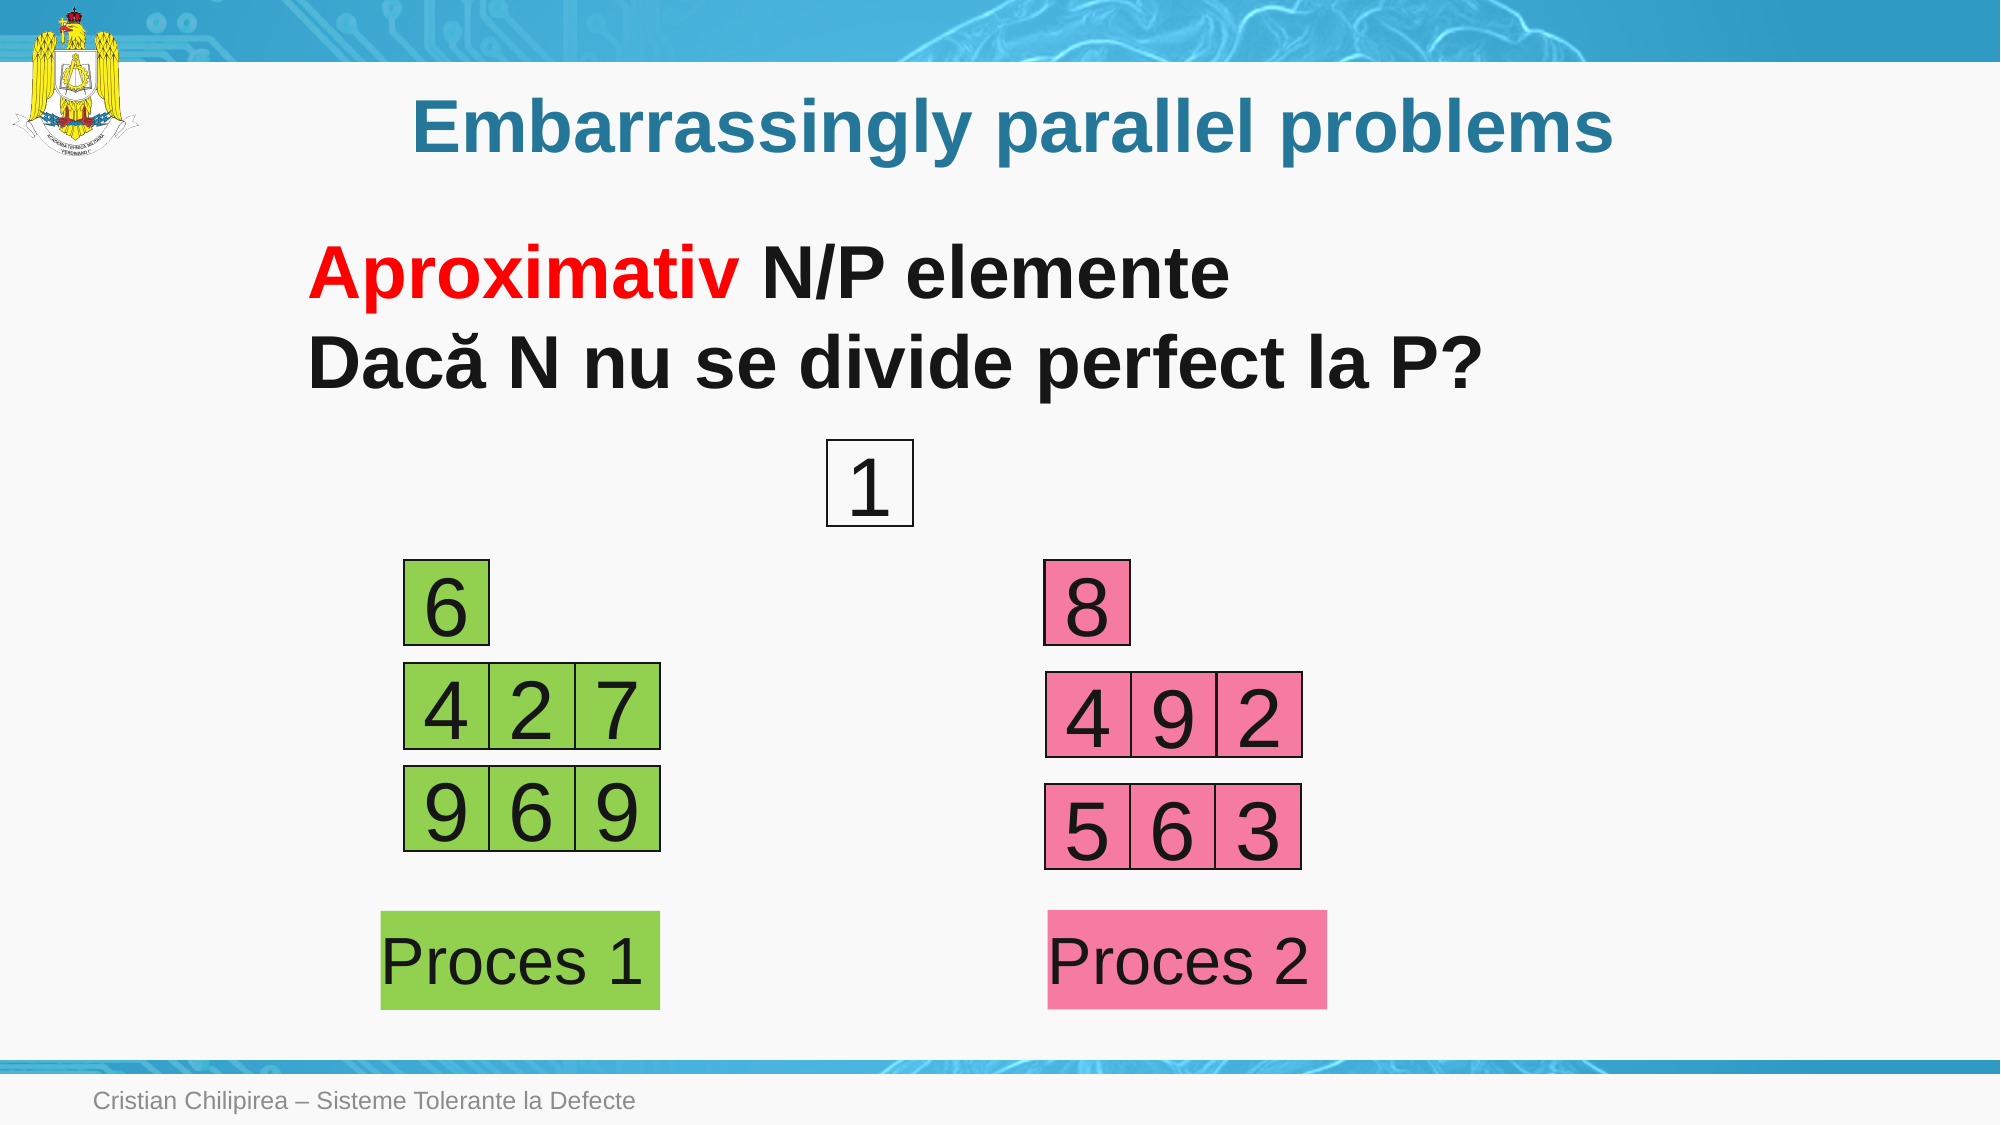

# Embarrassingly parallel problems
Aproximativ N/P elemente
Dacă N nu se divide perfect la P?
1
6
8
4
2
7
4
2
9
9
6
9
5
3
6
Proces 2
Proces 1
Cristian Chilipirea – Sisteme Tolerante la Defecte